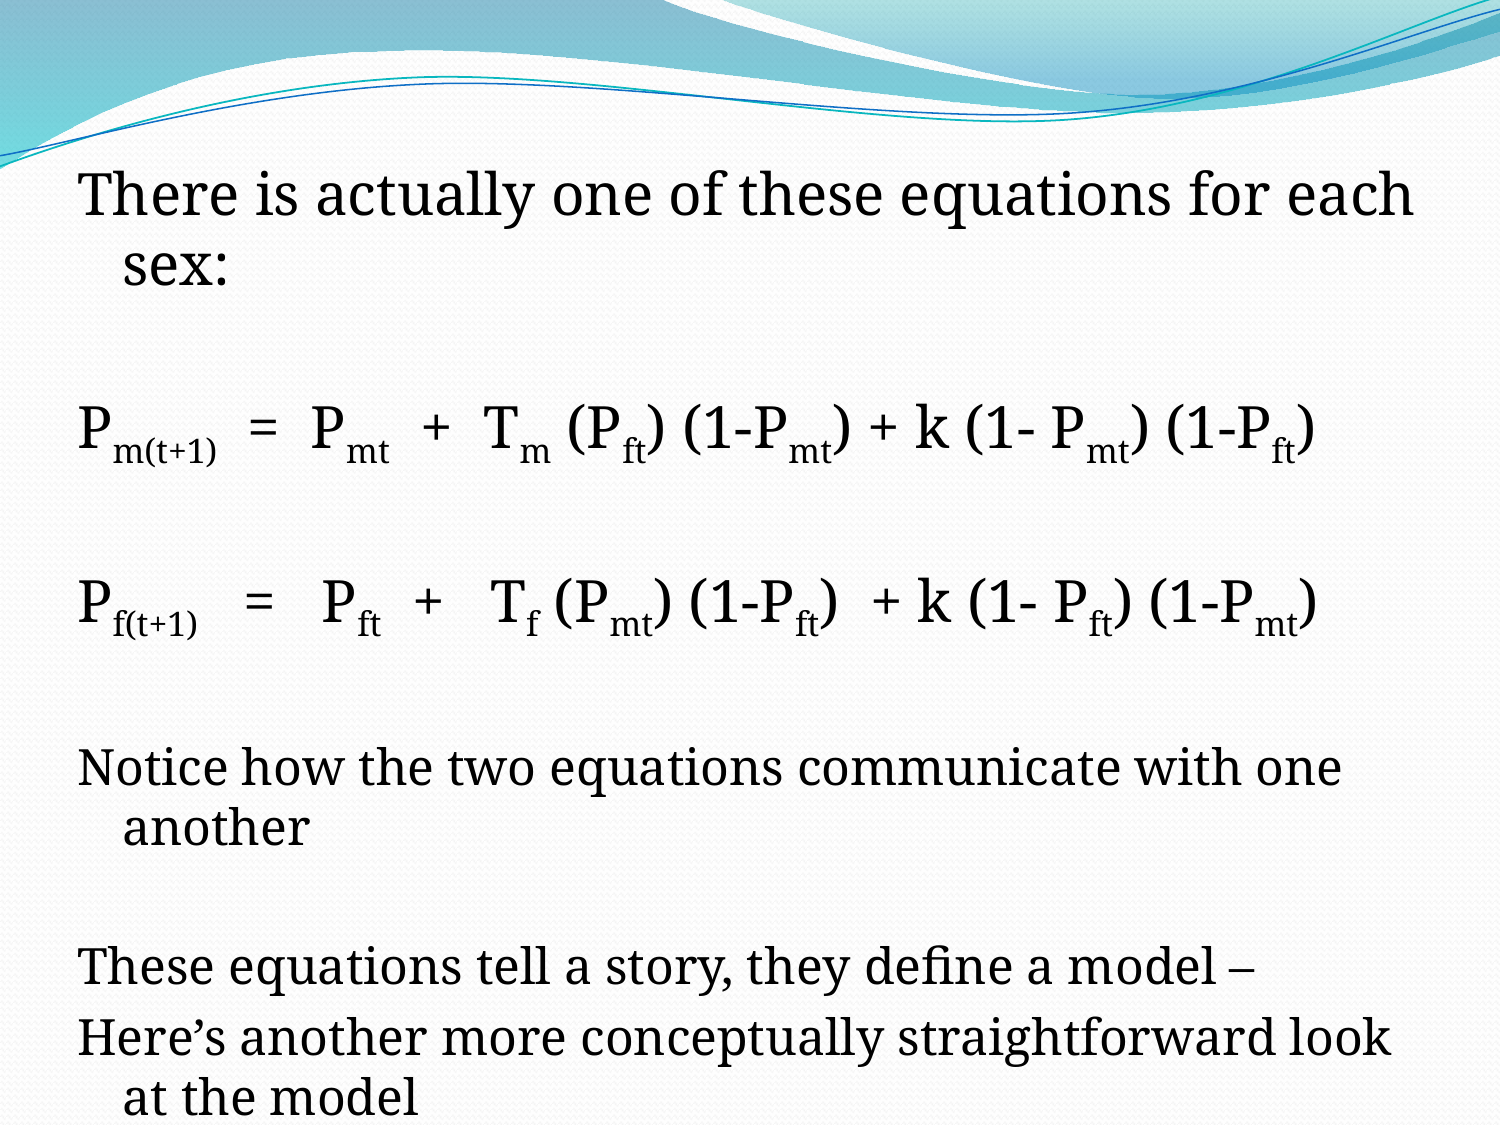

There is actually one of these equations for each sex:

Pm(t+1)  =  Pmt  +  Tm (Pft) (1-Pmt) + k (1- Pmt) (1-Pft)

Pf(t+1)   =   Pft  +   Tf (Pmt) (1-Pft)  + k (1- Pft) (1-Pmt)

Notice how the two equations communicate with one another

These equations tell a story, they define a model –
Here’s another more conceptually straightforward look at the model